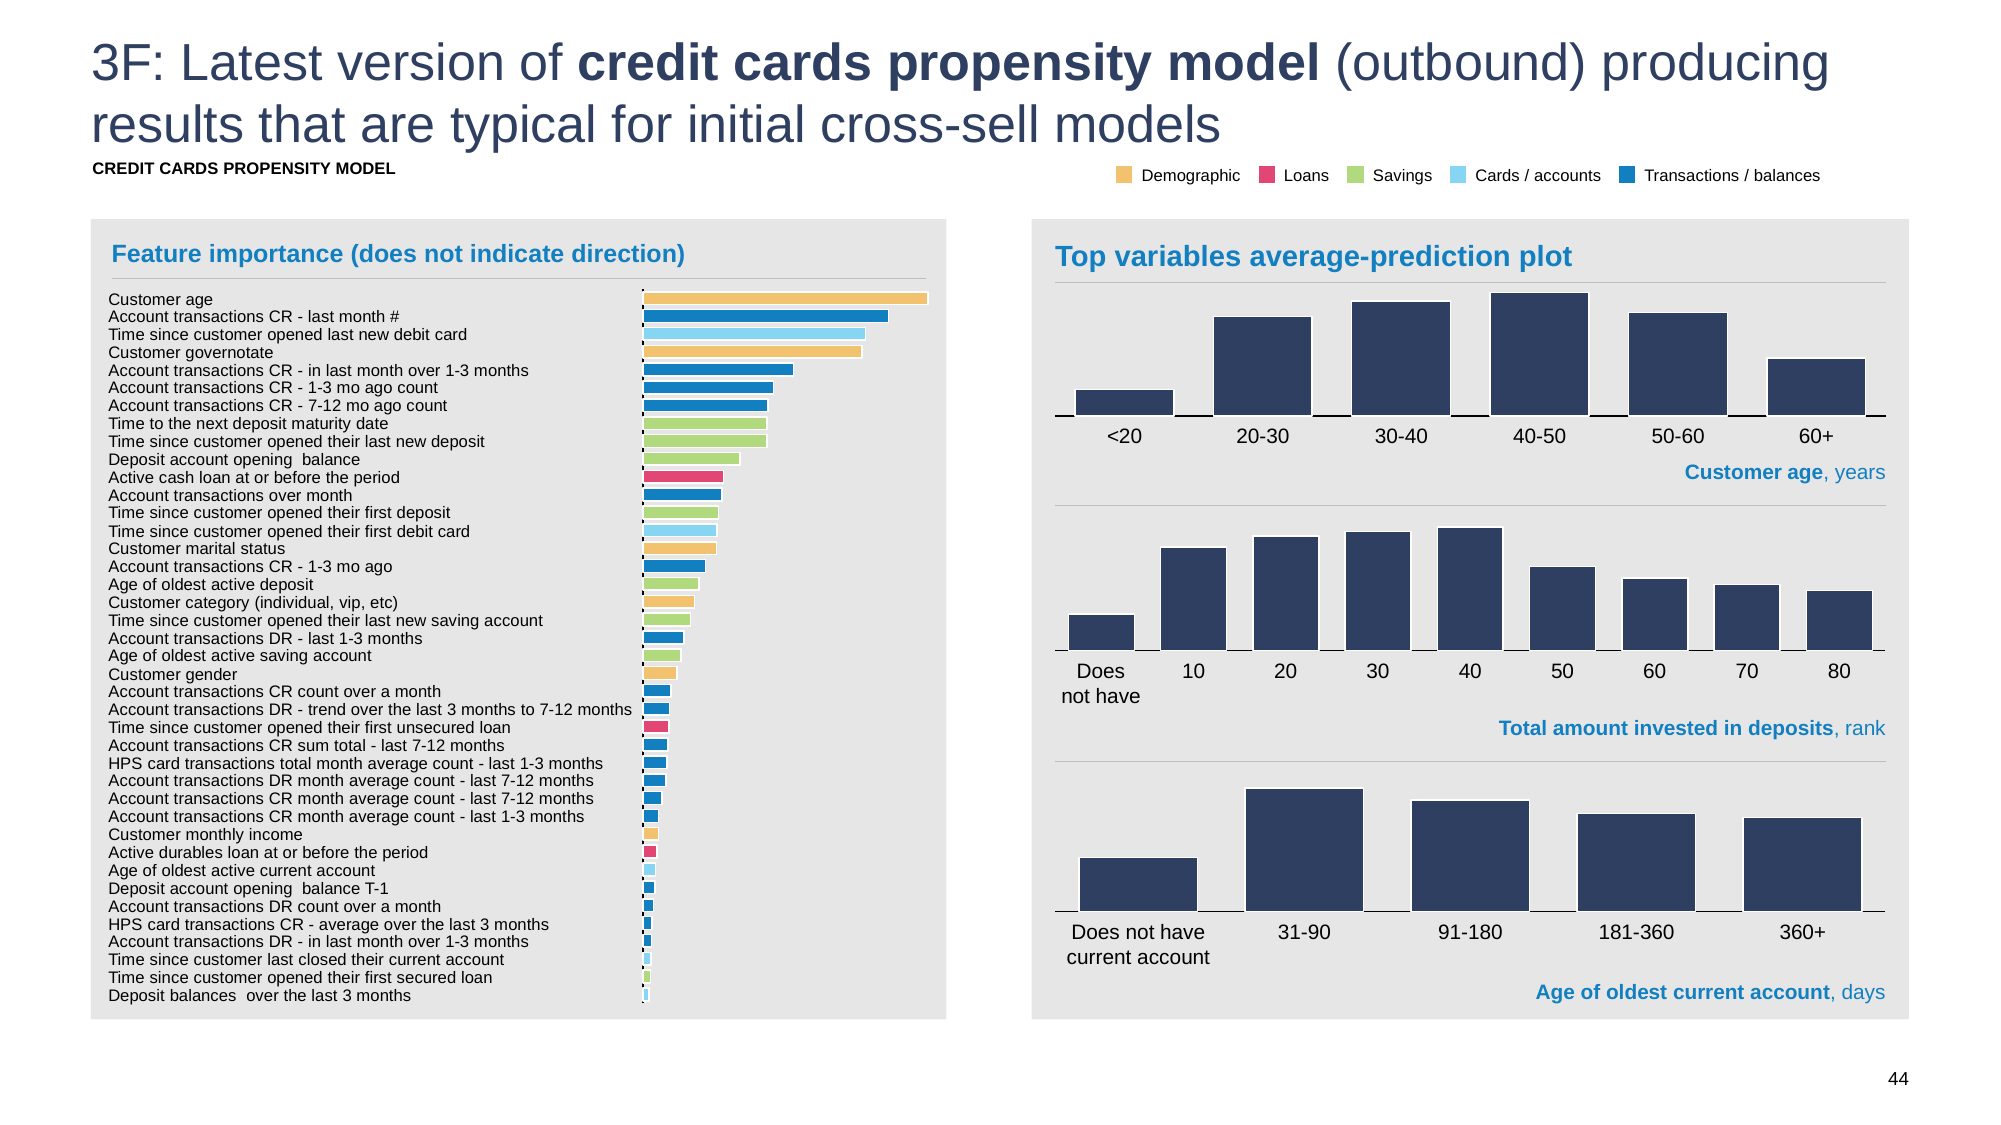

# 3F: Latest version of credit cards propensity model (outbound) producing results that are typical for initial cross-sell models
CREDIT CARDS PROPENSITY MODEL
Demographic
Loans
Savings
Cards / accounts
Transactions / balances

Feature importance (does not indicate direction)
Top variables average-prediction plot

### Chart

| Category |  |
|---|---|

### Chart

| Category |  |
|---|---|
Customer age
Account transactions CR - last month #
Time since customer opened last new debit card
Customer governotate
Account transactions CR - in last month over 1-3 months
Account transactions CR - 1-3 mo ago count
Account transactions CR - 7-12 mo ago count
Time to the next deposit maturity date
<20
20-30
30-40
40-50
50-60
60+
Time since customer opened their last new deposit
Deposit account opening  balance
Customer age, years
Active cash loan at or before the period
Account transactions over month
Time since customer opened their first deposit

### Chart

| Category |  |
|---|---|
Time since customer opened their first debit card
Customer marital status
Account transactions CR - 1-3 mo ago
Age of oldest active deposit
Customer category (individual, vip, etc)
Time since customer opened their last new saving account
Account transactions DR - last 1-3 months
Age of oldest active saving account
Does not have
10
20
30
40
50
60
70
80
Customer gender
Account transactions CR count over a month
Account transactions DR - trend over the last 3 months to 7-12 months
Total amount invested in deposits, rank
Time since customer opened their first unsecured loan
Account transactions CR sum total - last 7-12 months
HPS card transactions total month average count - last 1-3 months
Account transactions DR month average count - last 7-12 months

### Chart

| Category |  |
|---|---|
Account transactions CR month average count - last 7-12 months
Account transactions CR month average count - last 1-3 months
Customer monthly income
Active durables loan at or before the period
Age of oldest active current account
Deposit account opening  balance T-1
Account transactions DR count over a month
HPS card transactions CR - average over the last 3 months
Does not have current account
31-90
91-180
181-360
360+
Account transactions DR - in last month over 1-3 months
Time since customer last closed their current account
Time since customer opened their first secured loan
Age of oldest current account, days
Deposit balances  over the last 3 months